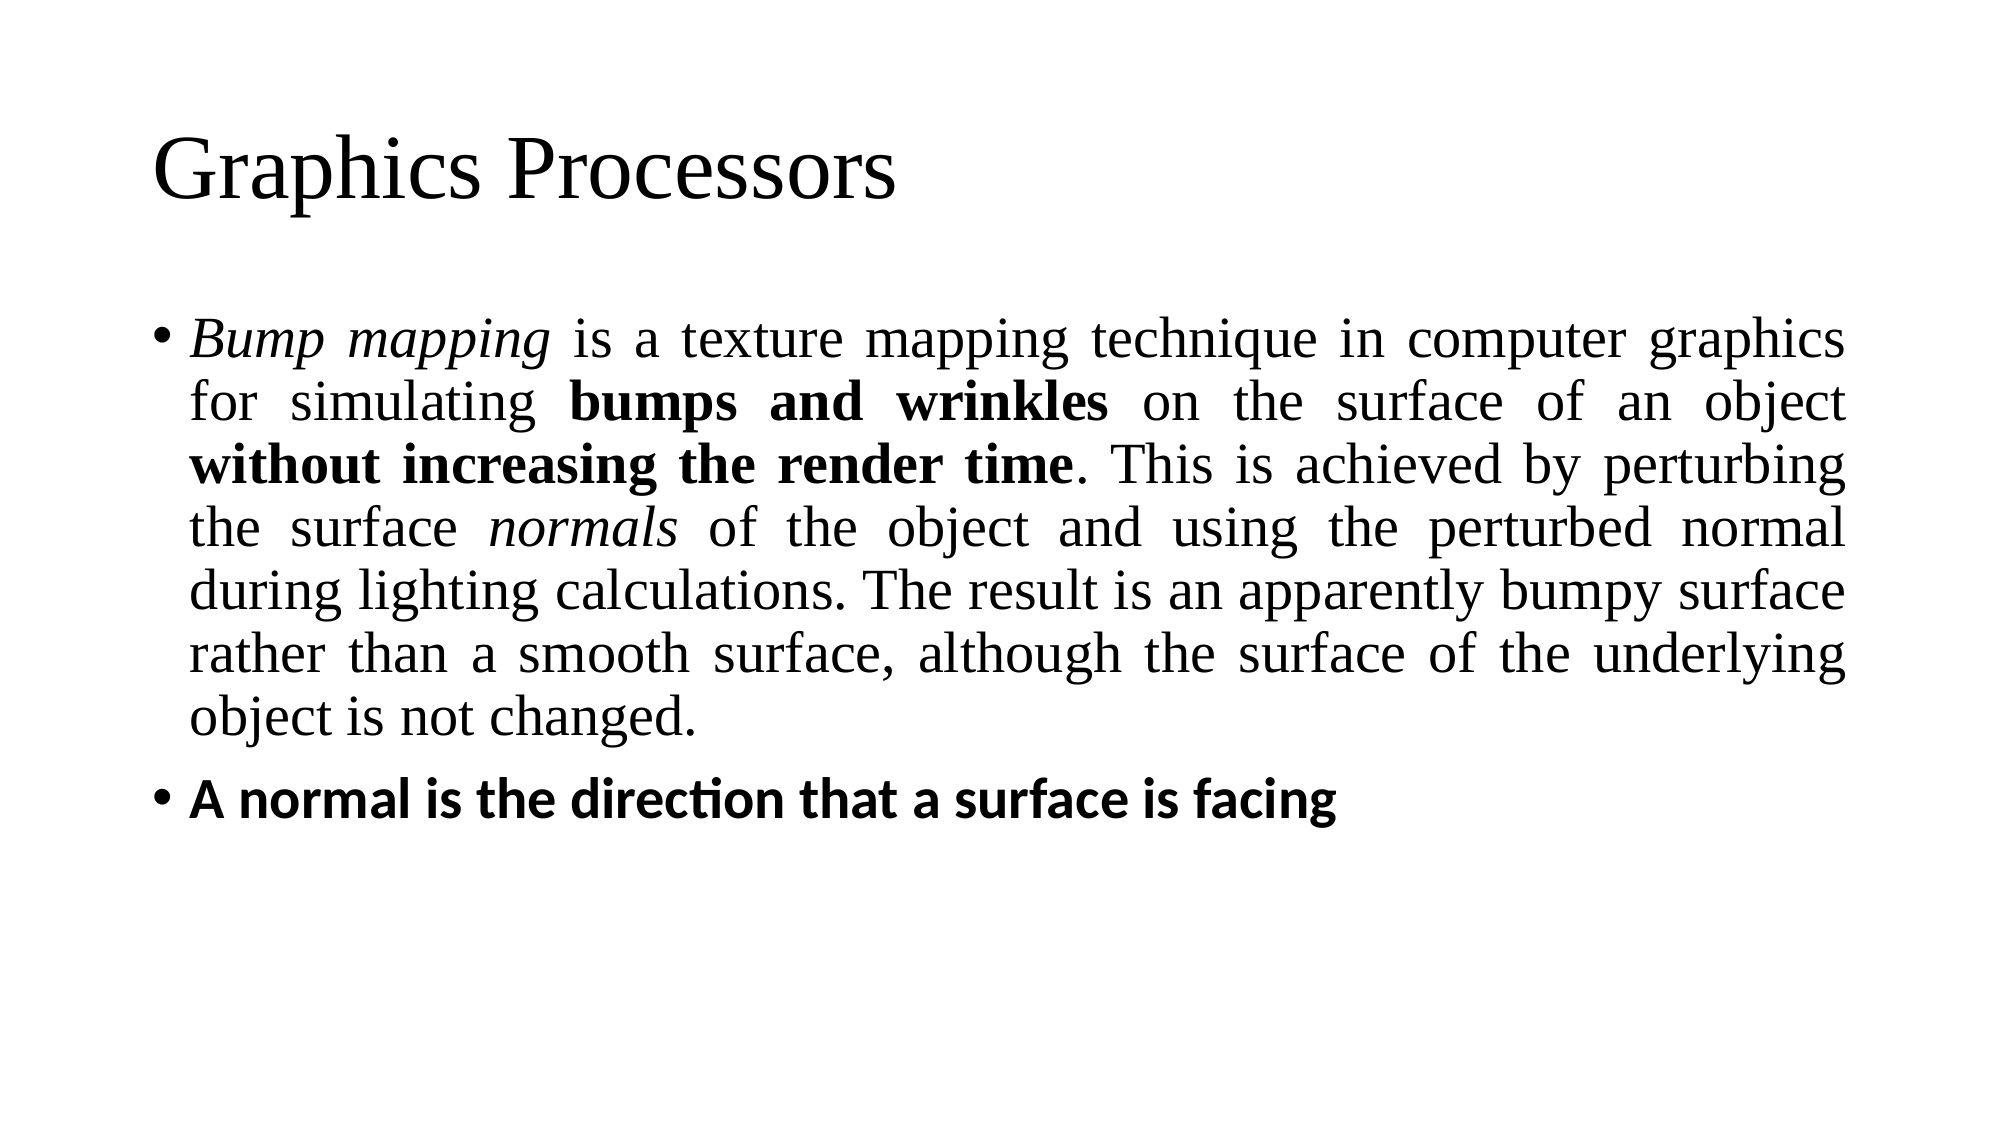

# Graphics Processors
Bump mapping is a texture mapping technique in computer graphics for simulating bumps and wrinkles on the surface of an object without increasing the render time. This is achieved by perturbing the surface normals of the object and using the perturbed normal during lighting calculations. The result is an apparently bumpy surface rather than a smooth surface, although the surface of the underlying object is not changed.
A normal is the direction that a surface is facing